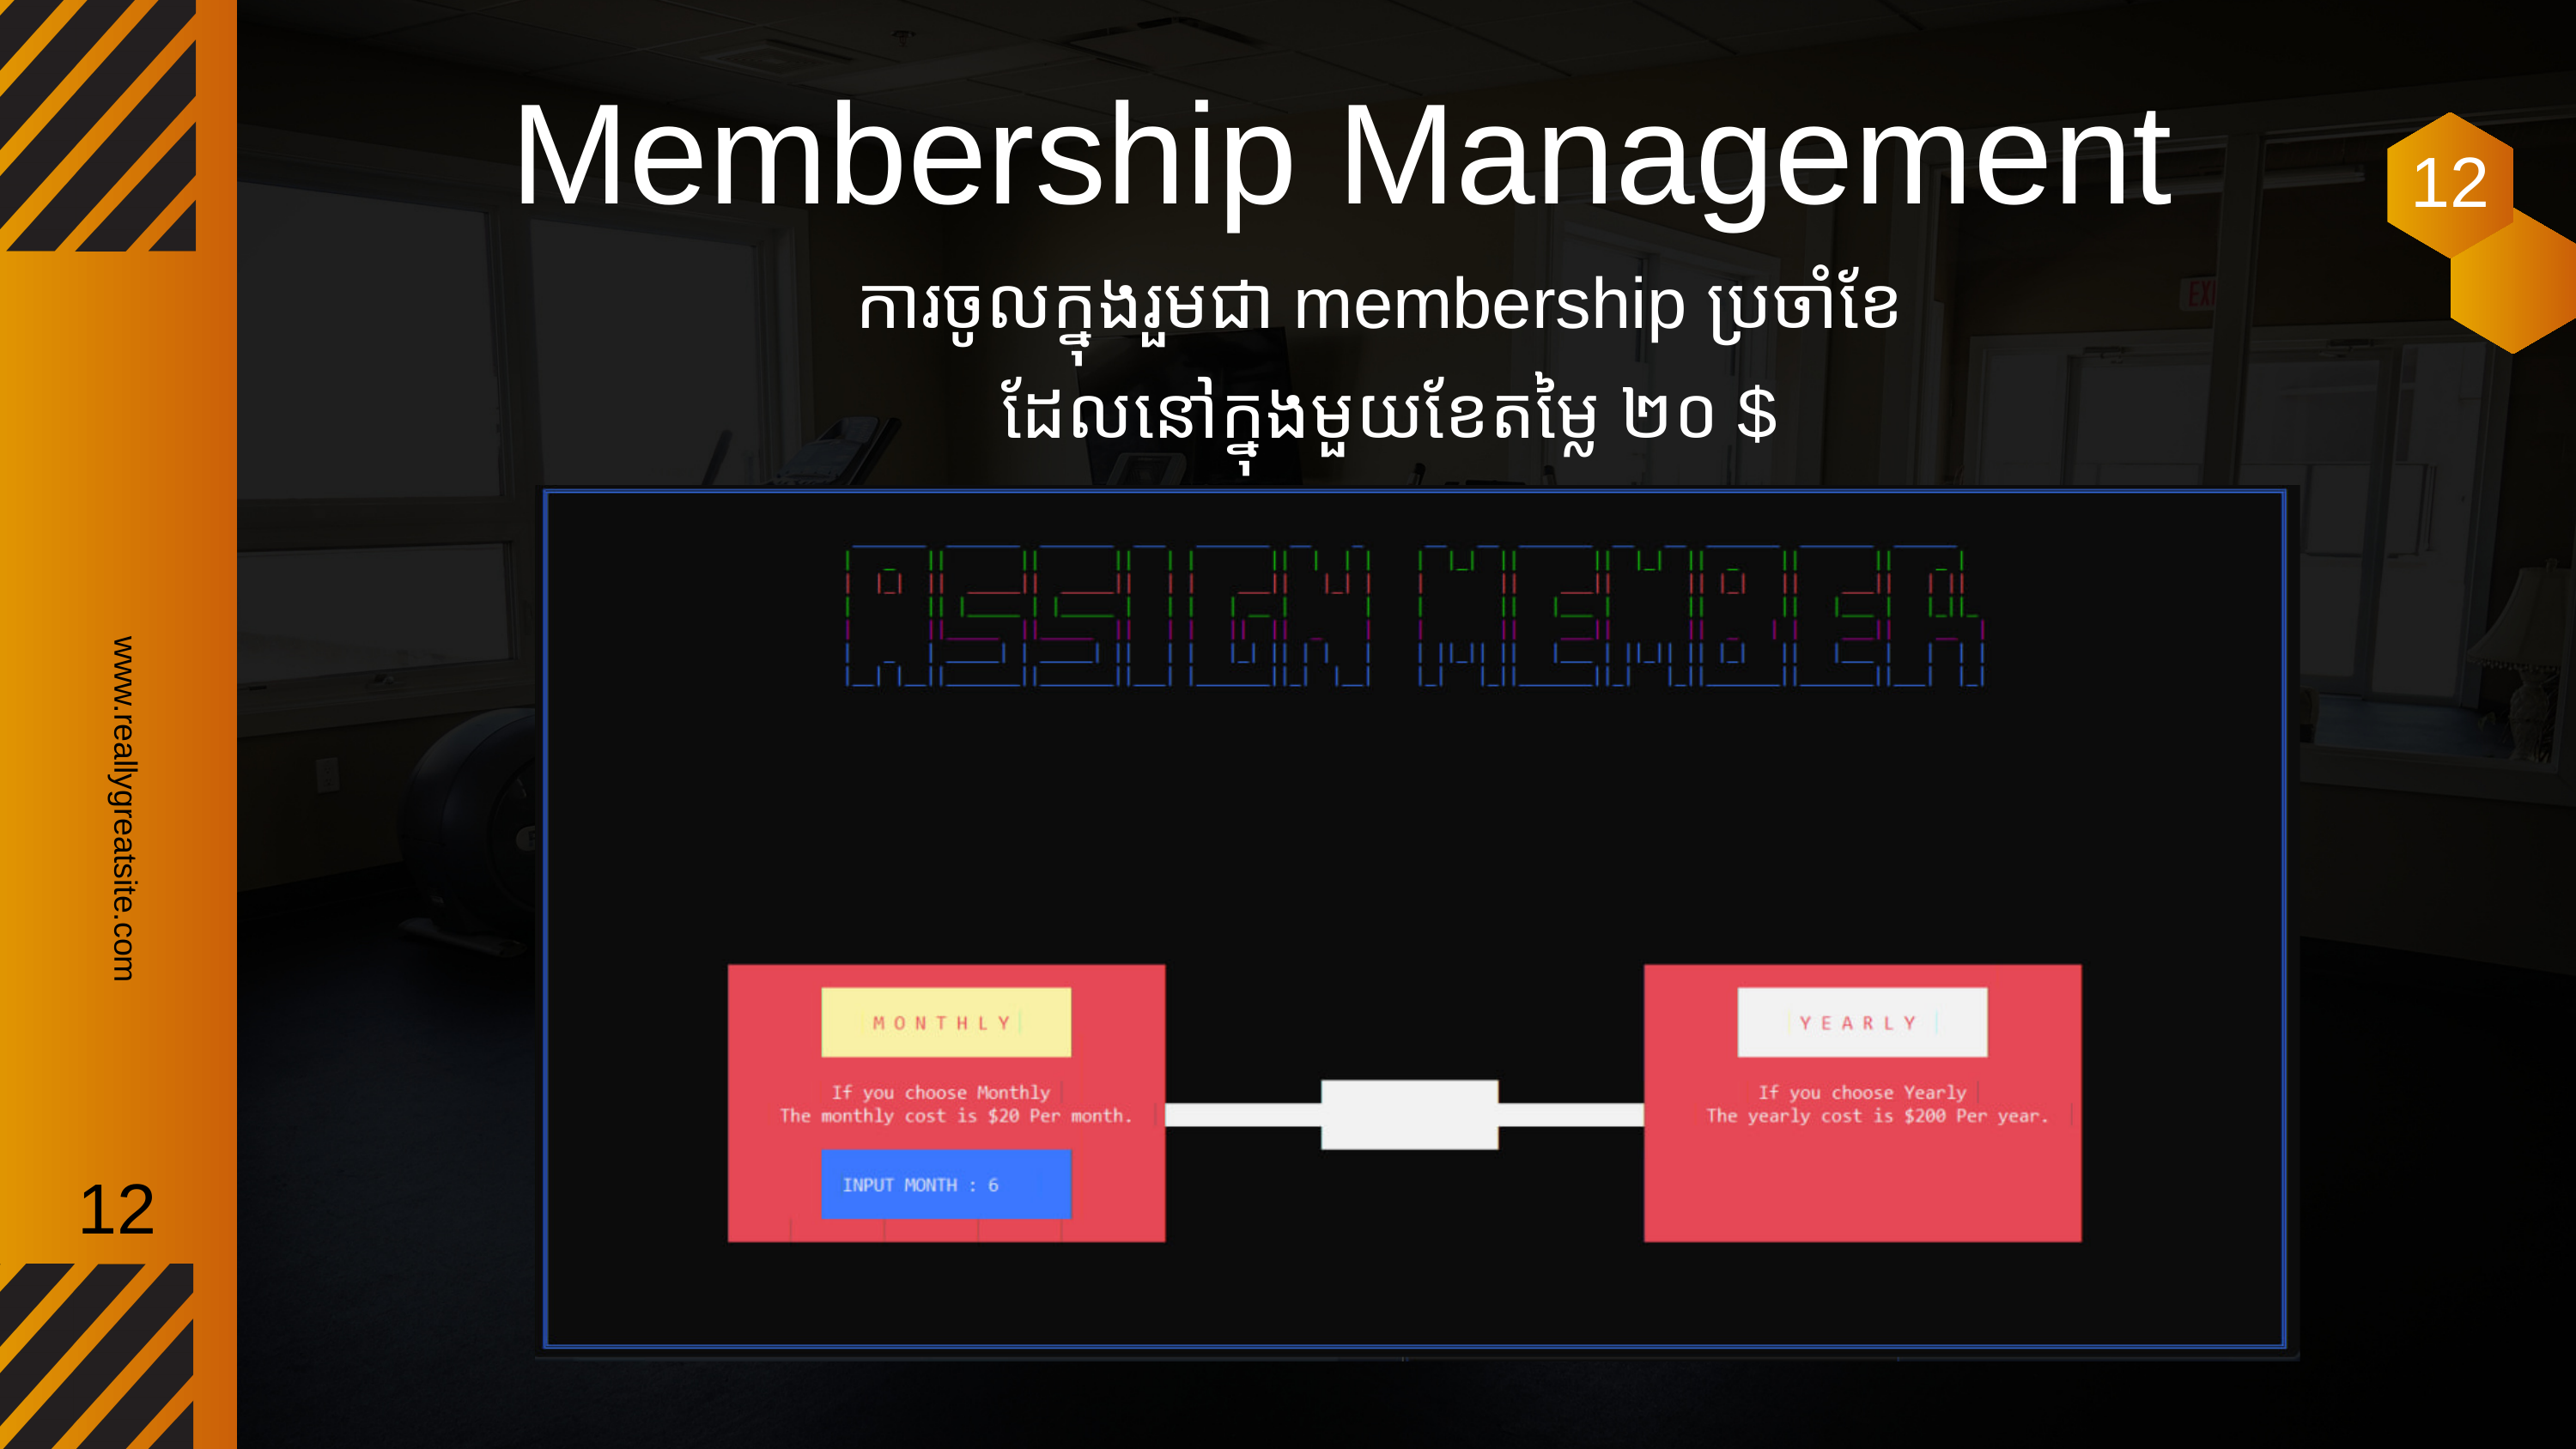

Membership Management

12

ការចូលក្នុងរួមជា membership ប្រចាំខែ
ដែលនៅក្នុងមួយខែតម្លៃ ២០ $

www.reallygreatsite.com
12